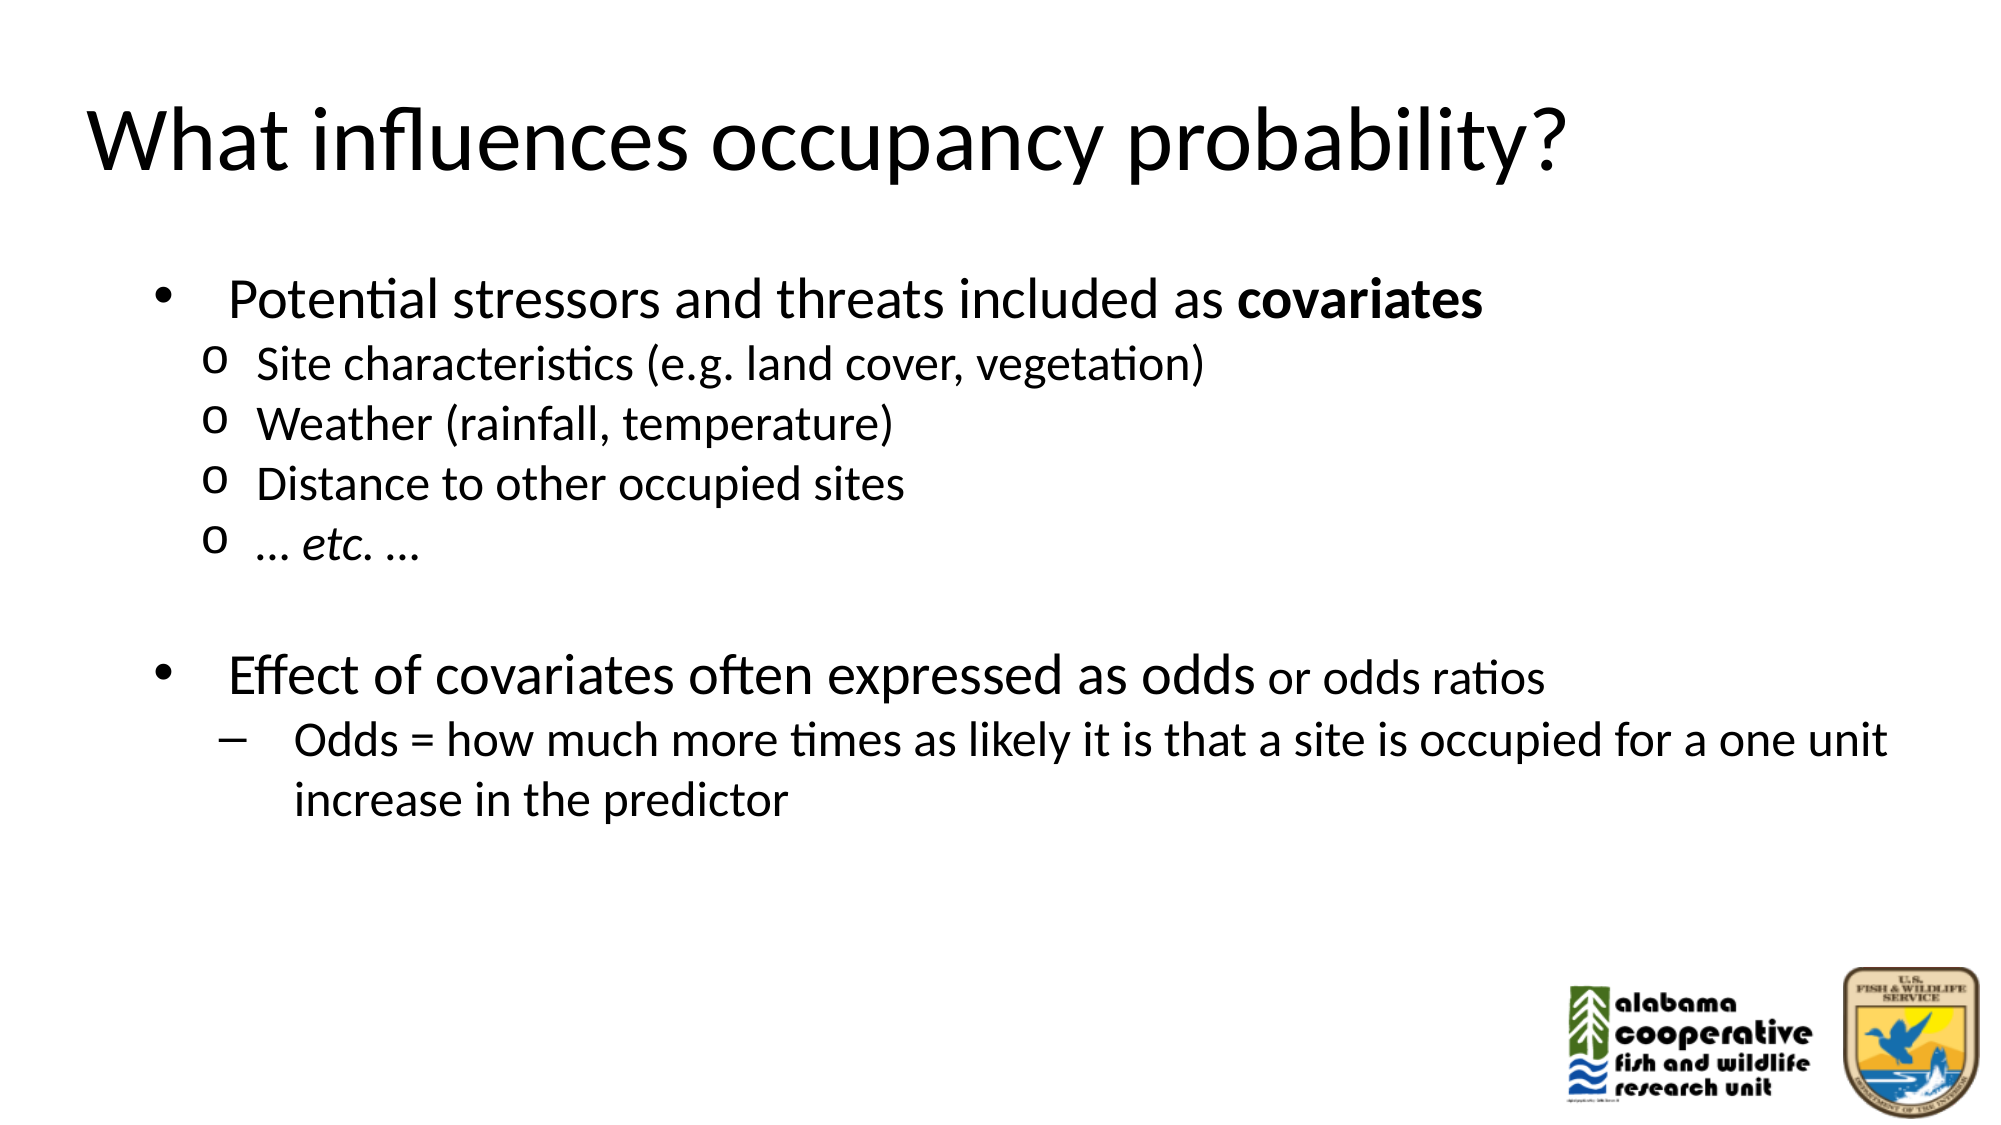

# What influences occupancy probability?
Potential stressors and threats included as covariates
Site characteristics (e.g. land cover, vegetation)
Weather (rainfall, temperature)
Distance to other occupied sites
… etc. …

Effect of covariates often expressed as odds or odds ratios
Odds = how much more times as likely it is that a site is occupied for a one unit increase in the predictor